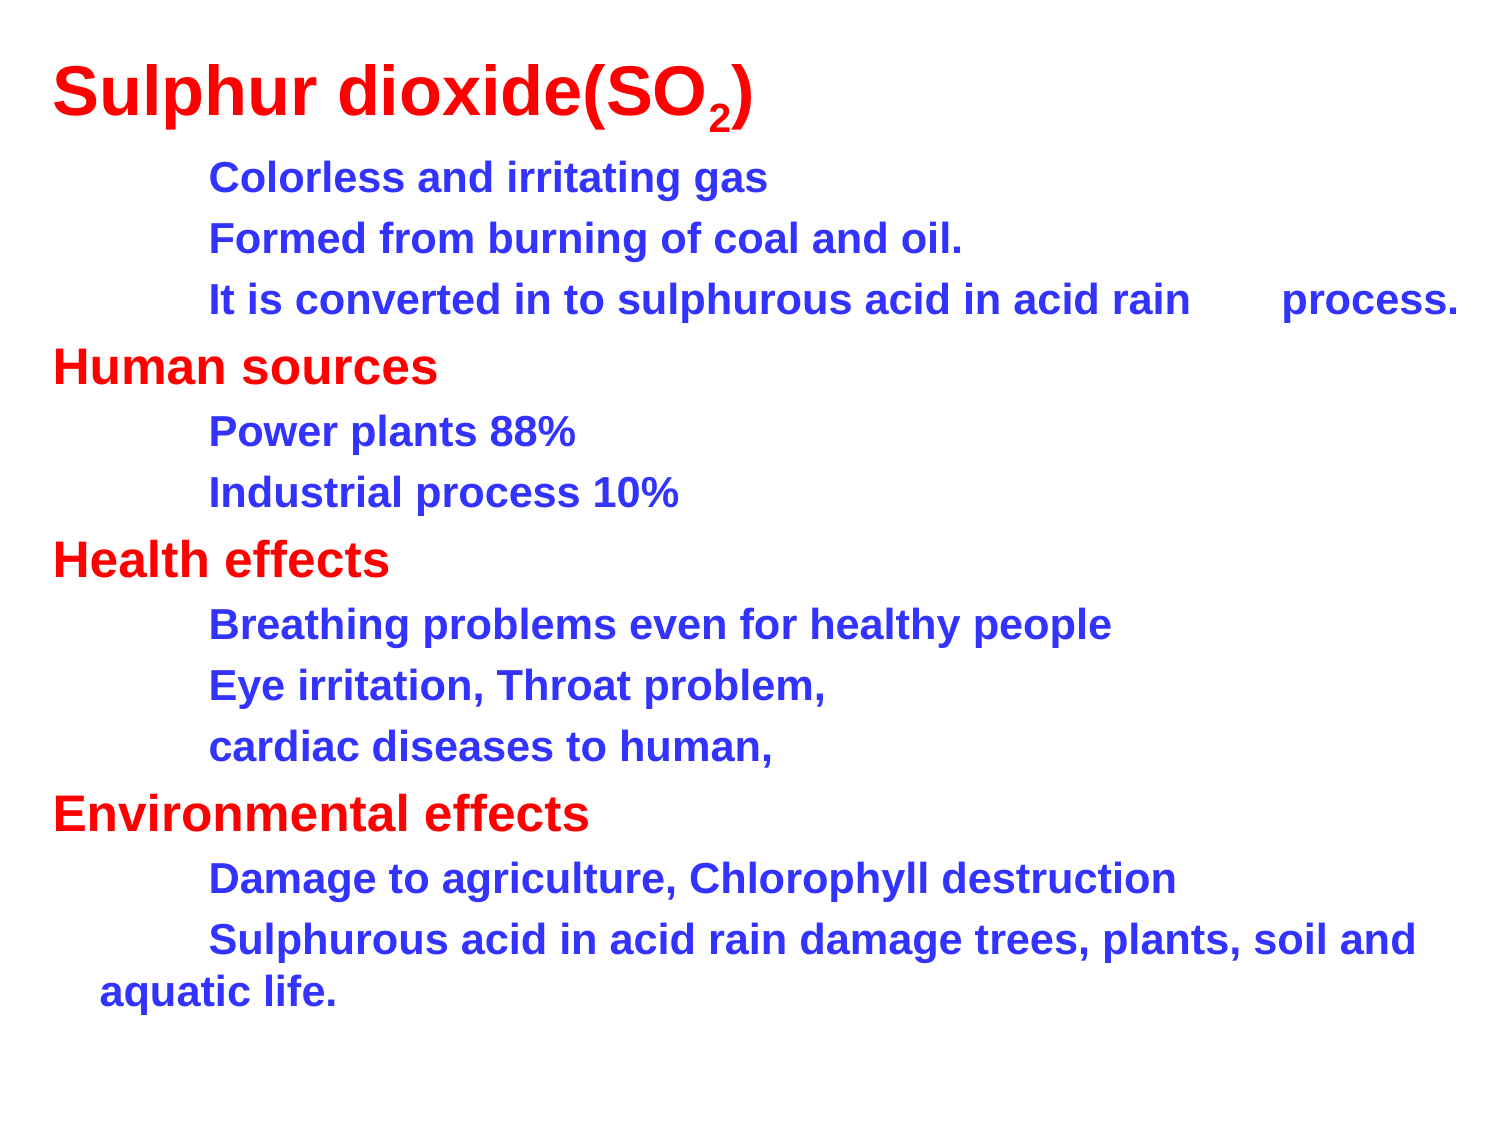

Sulphur dioxide(SO2)
             Colorless and irritating gas
             Formed from burning of coal and oil.
             It is converted in to sulphurous acid in acid rain    		 process.
Human sources
             Power plants 88%
             Industrial process 10%
Health effects
             Breathing problems even for healthy people
             Eye irritation, Throat problem,
             cardiac diseases to human,
Environmental effects
             Damage to agriculture, Chlorophyll destruction
             Sulphurous acid in acid rain damage trees, plants, soil and aquatic life.